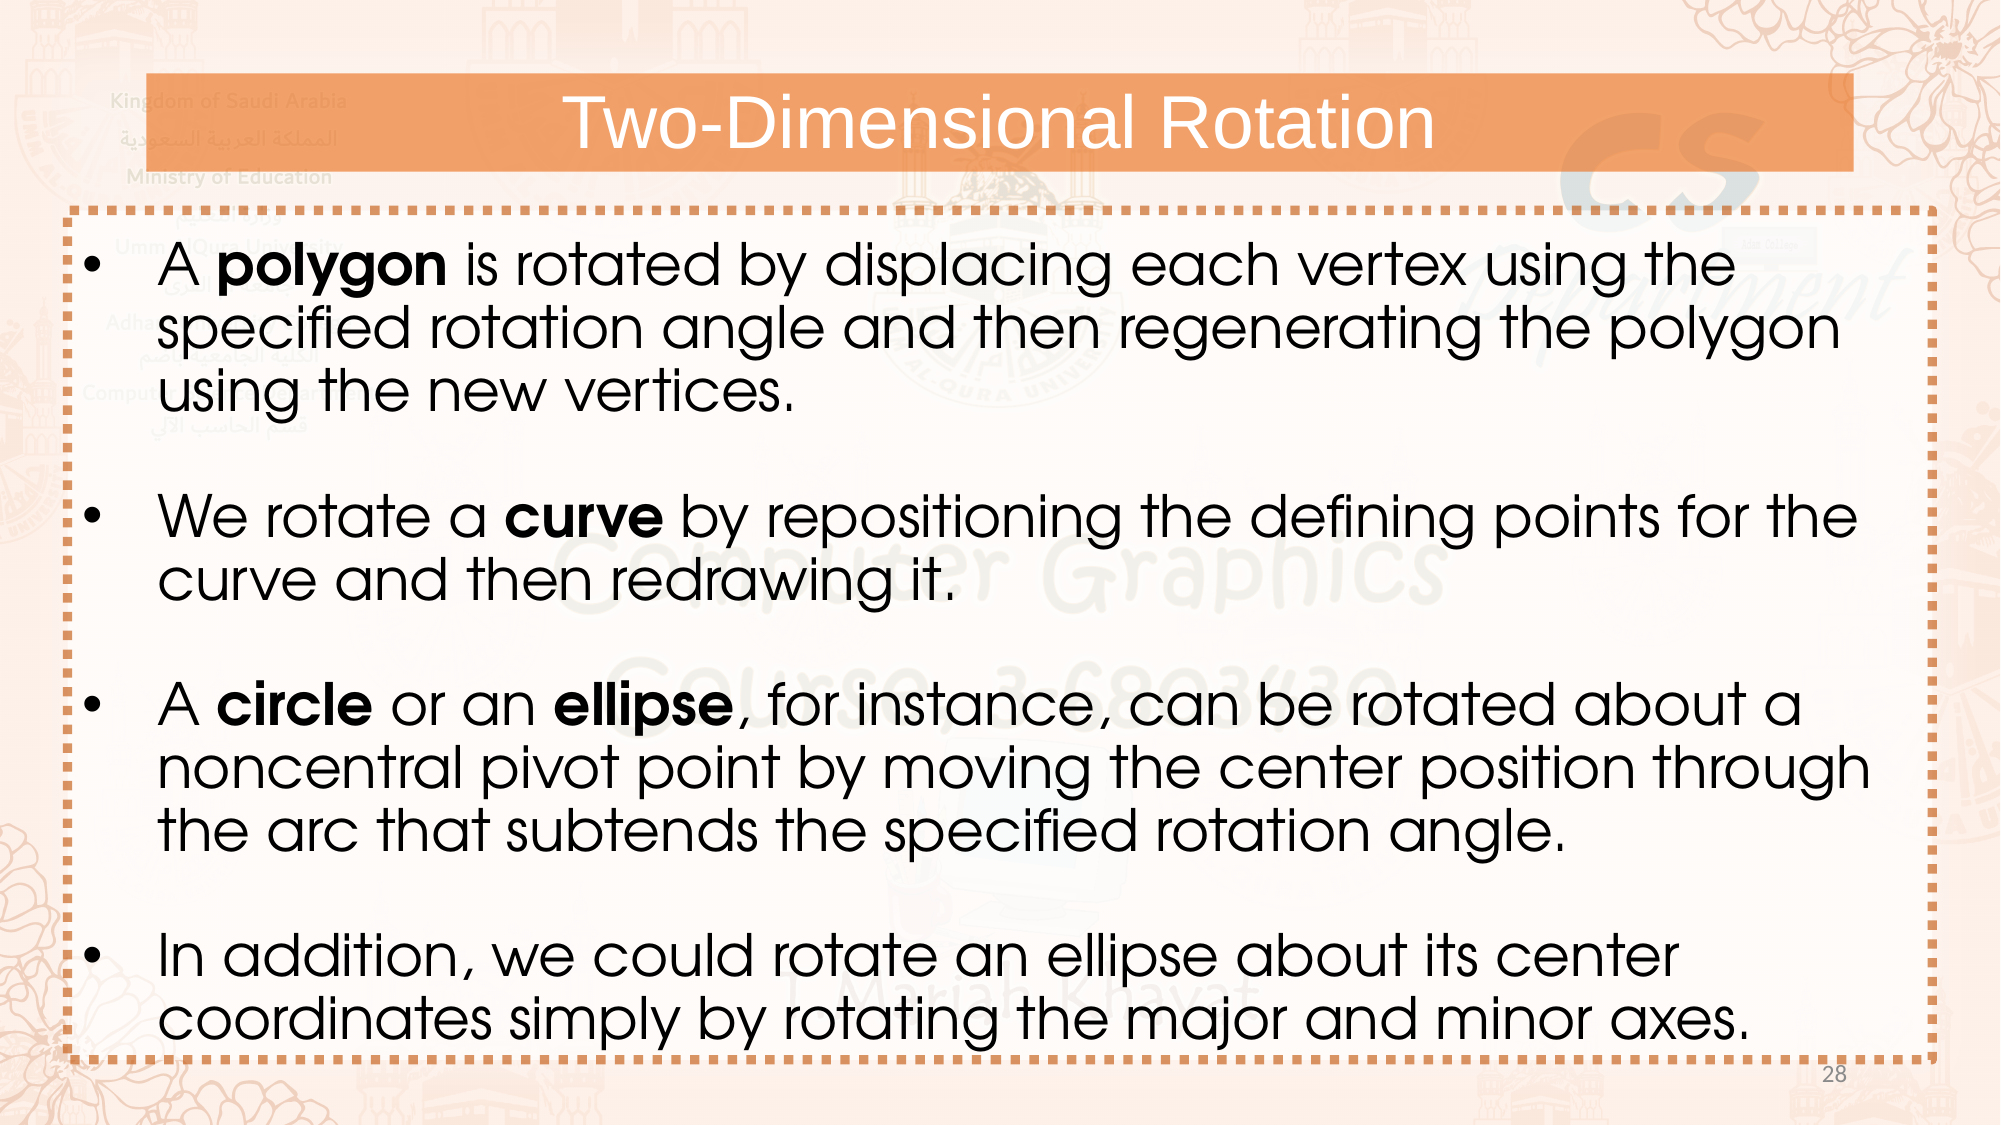

Two-Dimensional Rotation
A polygon is rotated by displacing each vertex using the specified rotation angle and then regenerating the polygon using the new vertices.

We rotate a curve by repositioning the defining points for the curve and then redrawing it.

A circle or an ellipse, for instance, can be rotated about a noncentral pivot point by moving the center position through the arc that subtends the specified rotation angle.

In addition, we could rotate an ellipse about its center coordinates simply by rotating the major and minor axes.
28